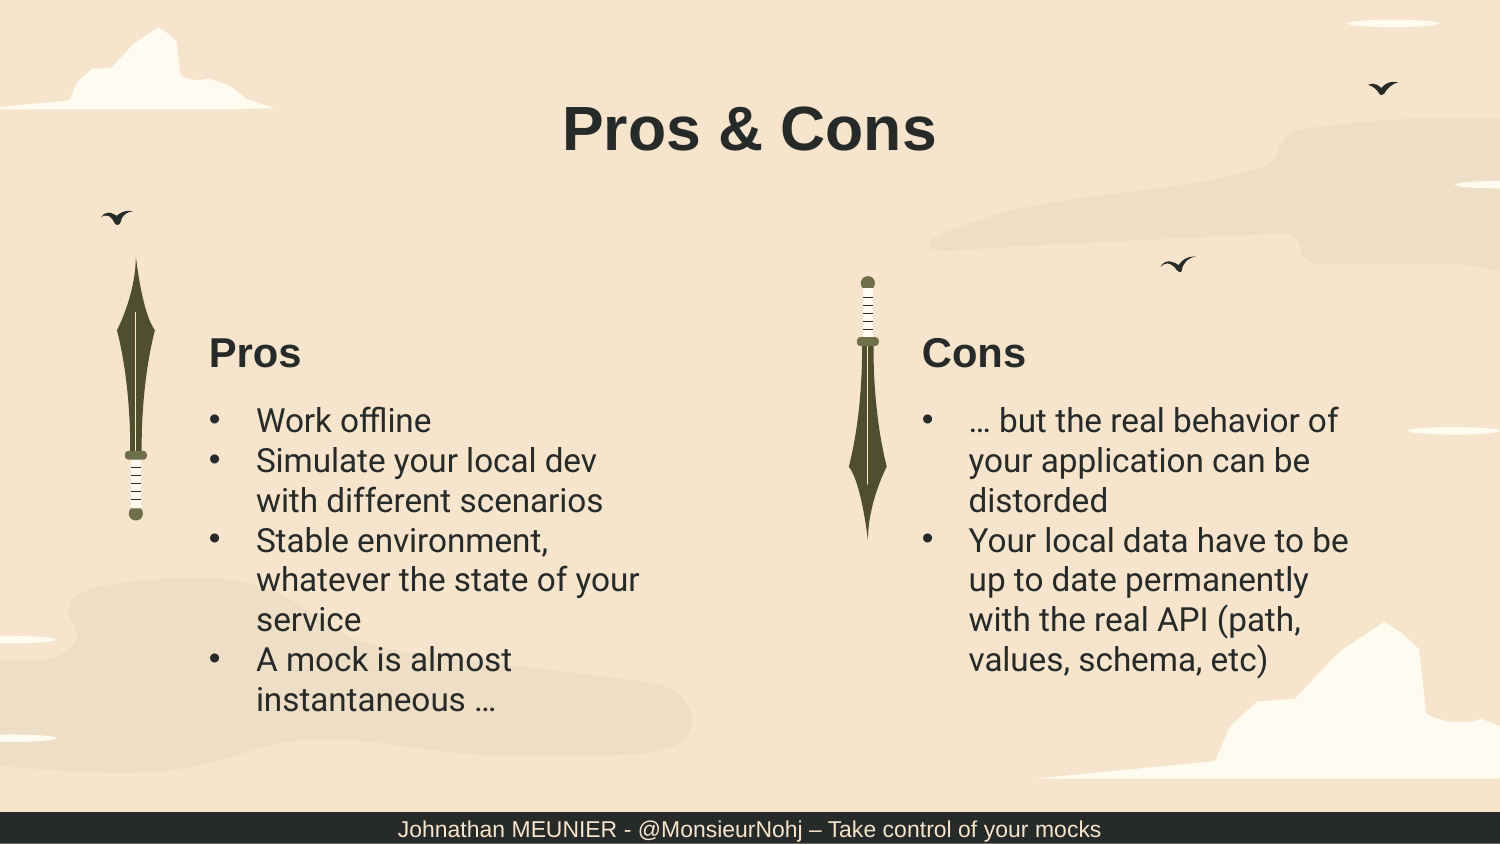

# Pros & Cons

Pros
Cons
Work offline
Simulate your local dev with different scenarios
Stable environment, whatever the state of your service
A mock is almost instantaneous …
… but the real behavior of your application can be distorded
Your local data have to be up to date permanently with the real API (path, values, schema, etc)